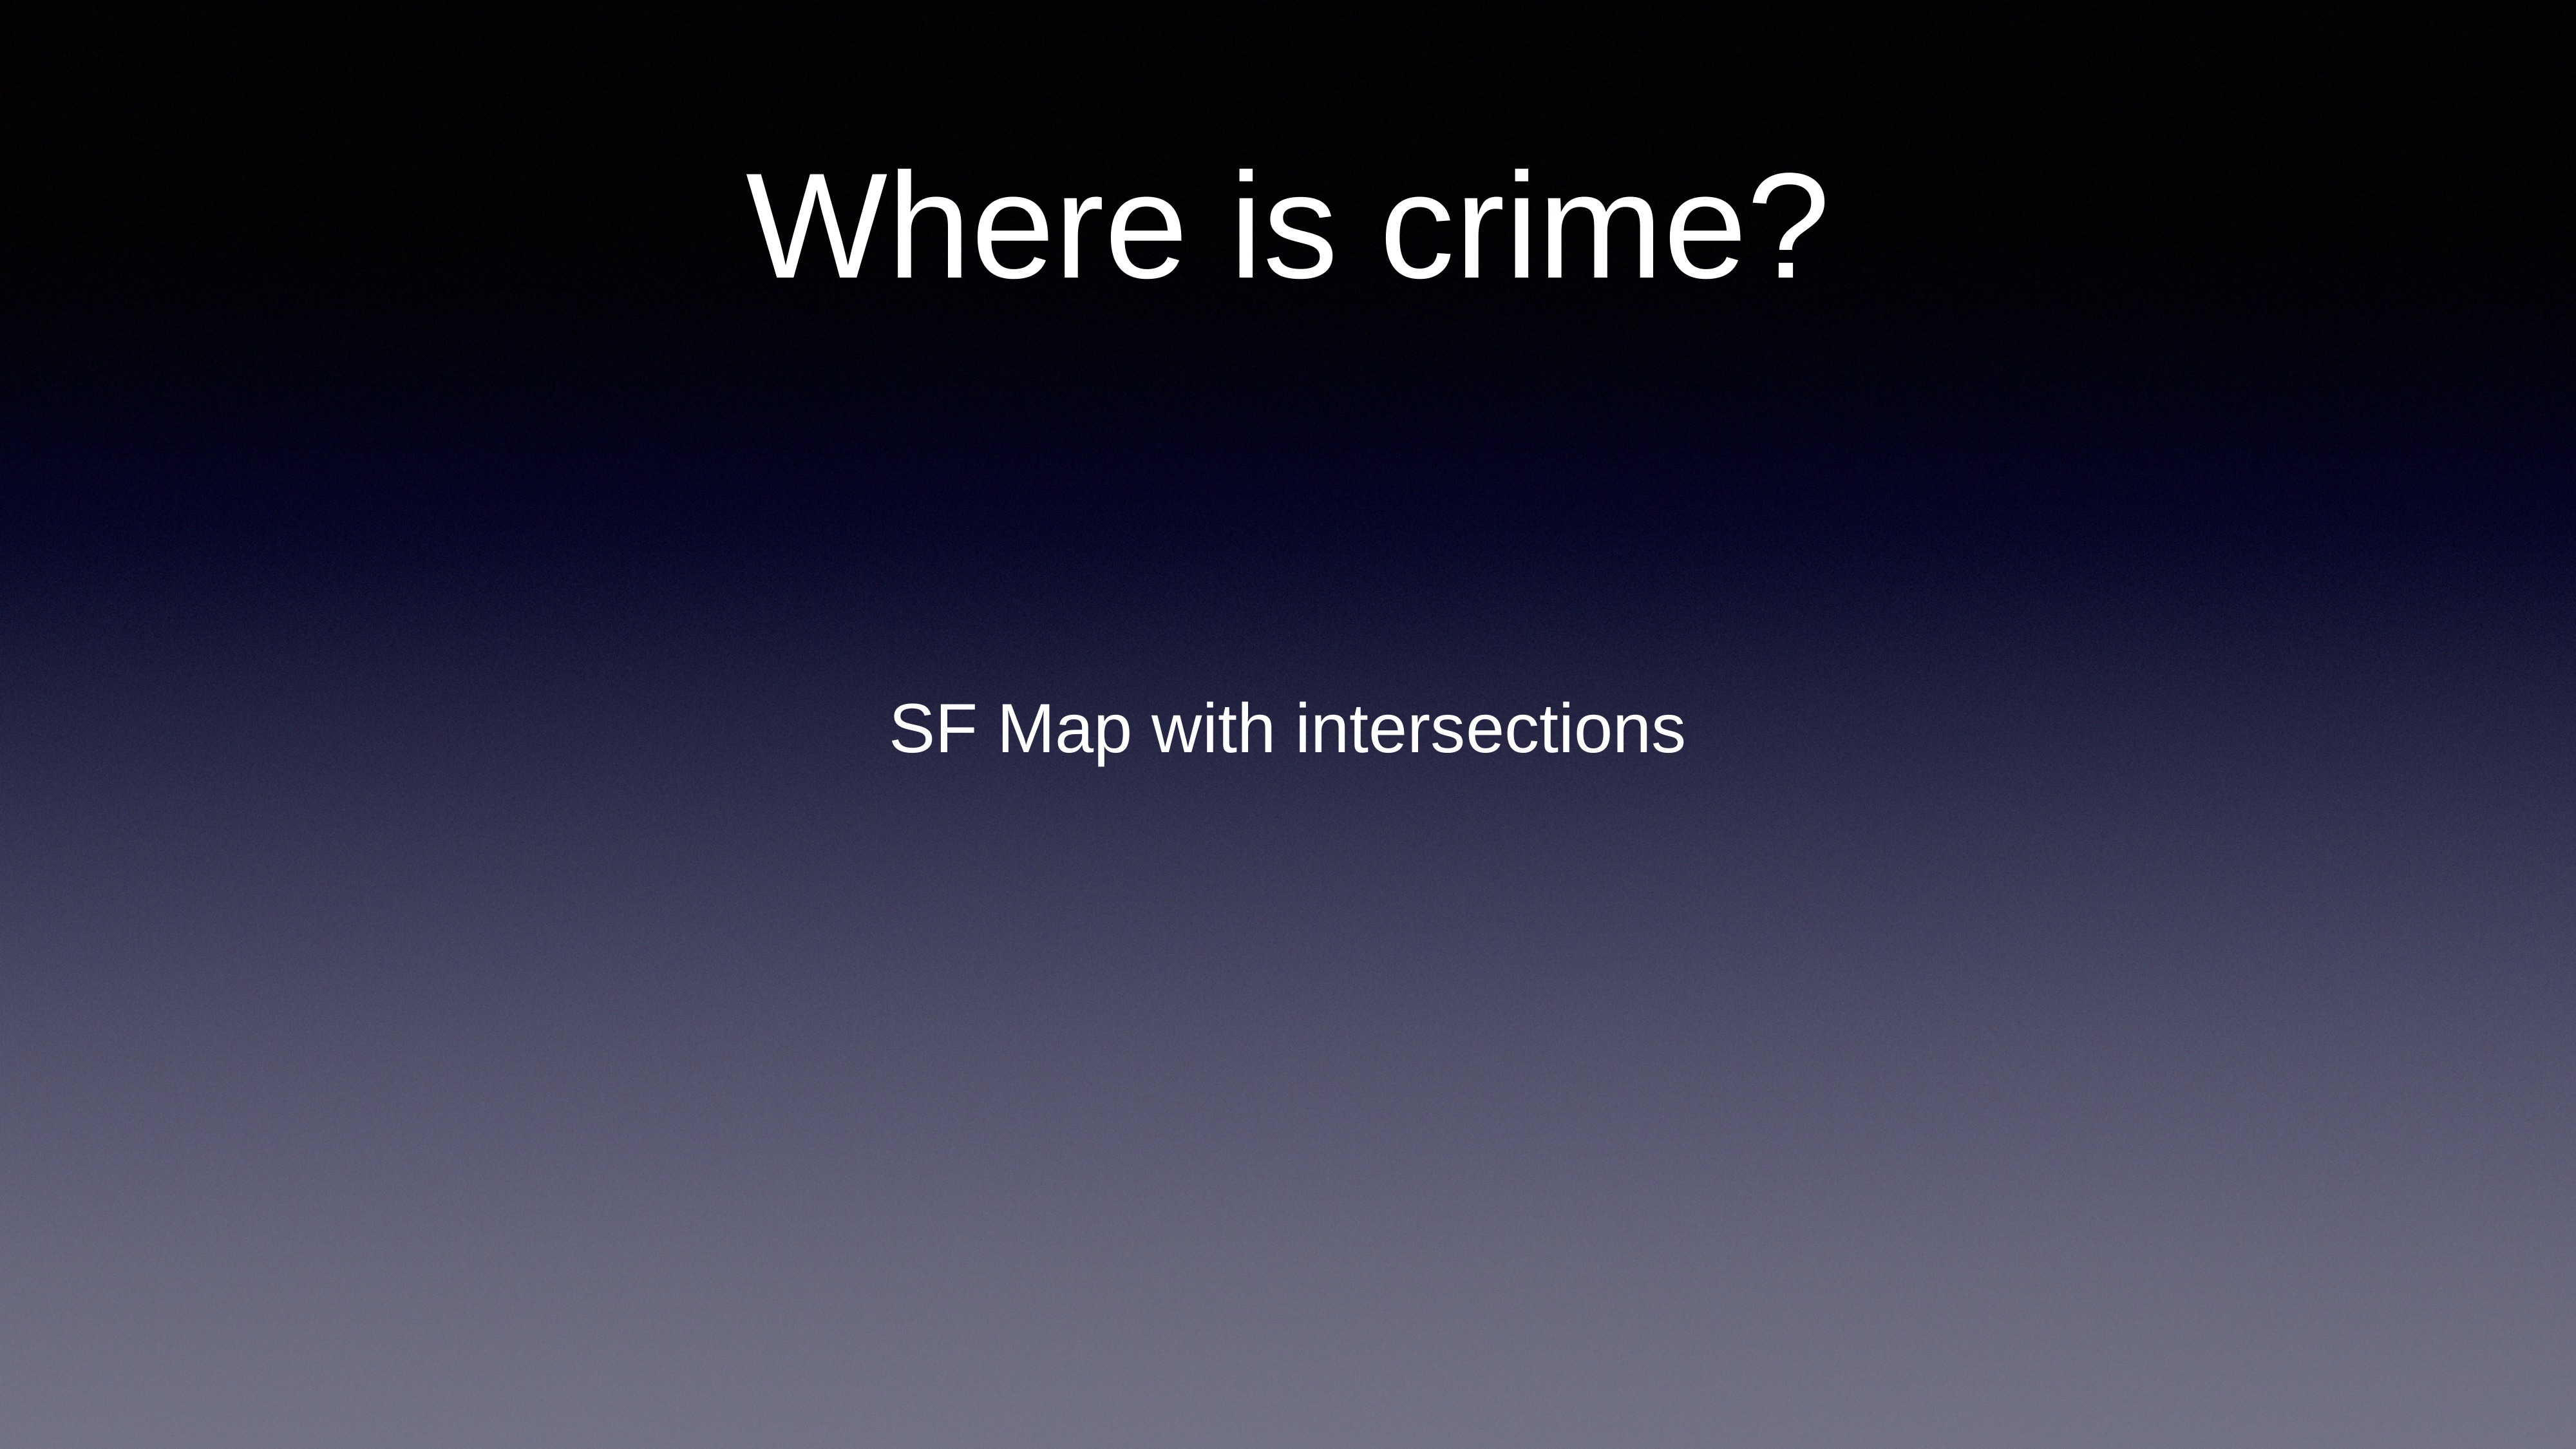

# Where is crime?
SF Map with intersections